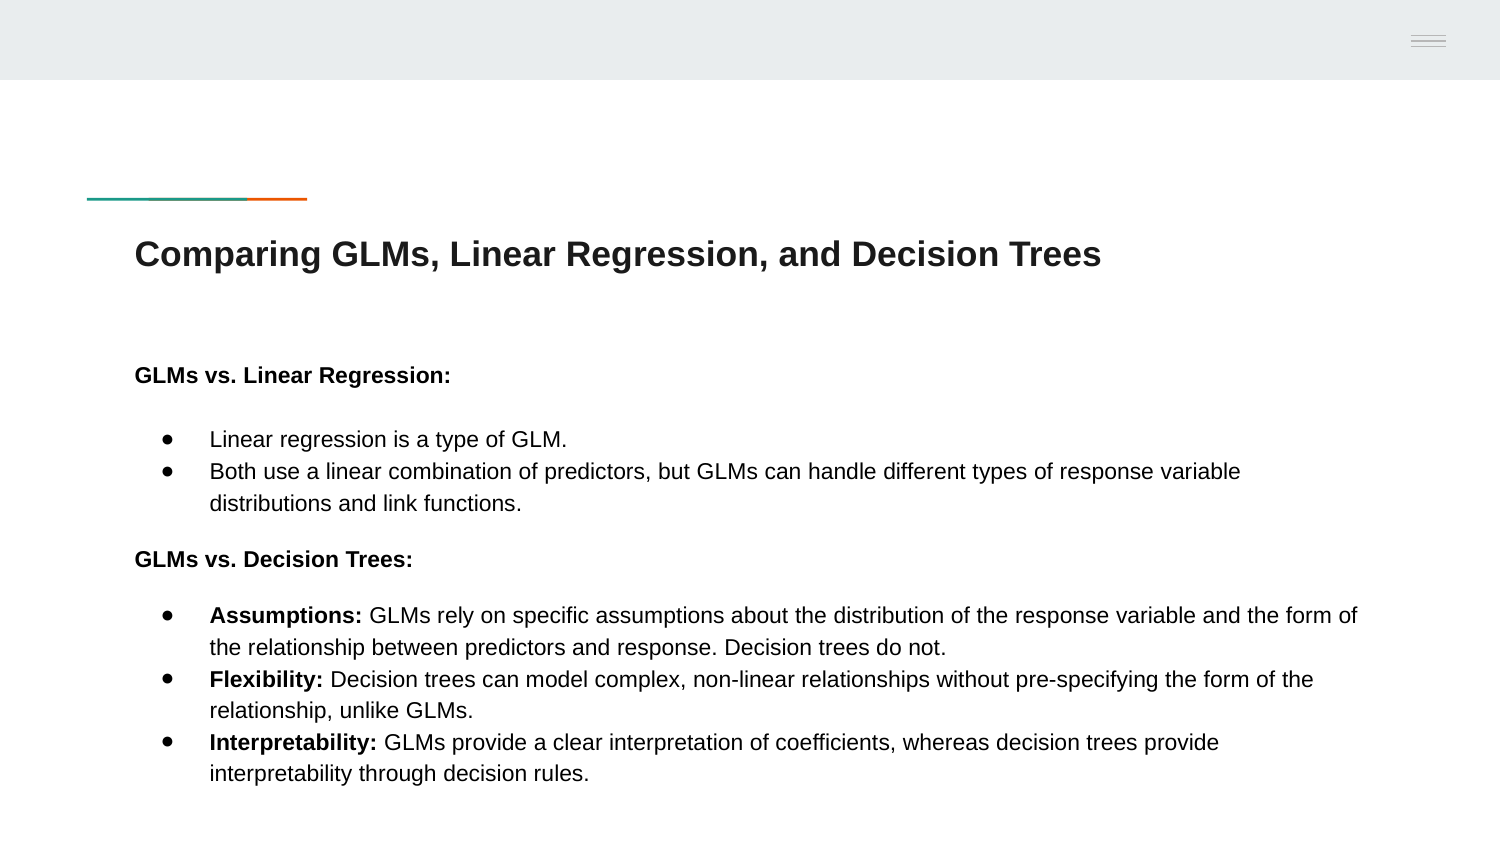

# Comparing GLMs, Linear Regression, and Decision Trees
GLMs vs. Linear Regression:
Linear regression is a type of GLM.
Both use a linear combination of predictors, but GLMs can handle different types of response variable distributions and link functions.
GLMs vs. Decision Trees:
Assumptions: GLMs rely on specific assumptions about the distribution of the response variable and the form of the relationship between predictors and response. Decision trees do not.
Flexibility: Decision trees can model complex, non-linear relationships without pre-specifying the form of the relationship, unlike GLMs.
Interpretability: GLMs provide a clear interpretation of coefficients, whereas decision trees provide interpretability through decision rules.